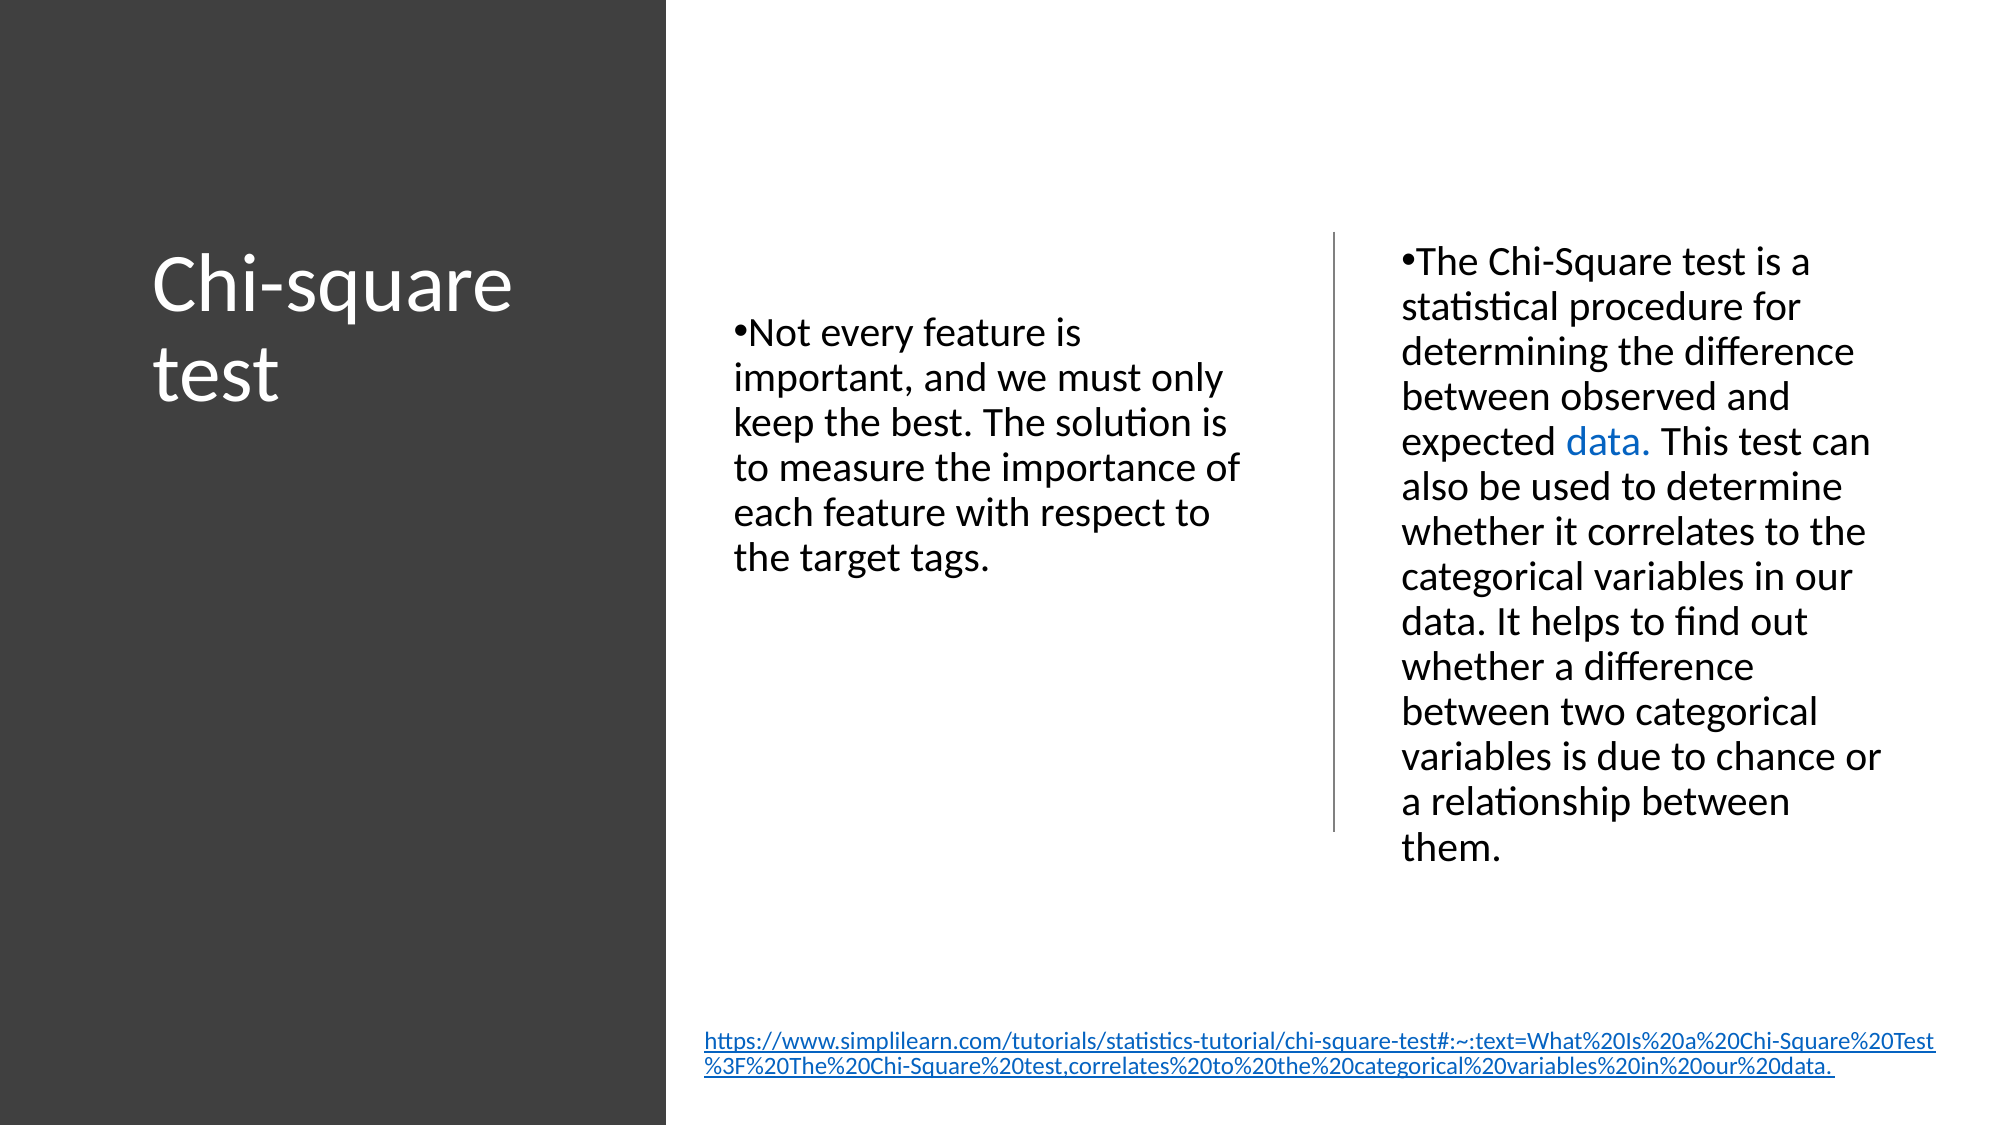

# Chi-square test

Not every feature is important, and we must only keep the best. The solution is to measure the importance of each feature with respect to the target tags.
The Chi-Square test is a statistical procedure for determining the difference between observed and expected data. This test can also be used to determine whether it correlates to the categorical variables in our data. It helps to find out whether a difference between two categorical variables is due to chance or a relationship between them.
https://www.simplilearn.com/tutorials/statistics-tutorial/chi-square-test#:~:text=What%20Is%20a%20Chi-Square%20Test%3F%20The%20Chi-Square%20test,correlates%20to%20the%20categorical%20variables%20in%20our%20data.